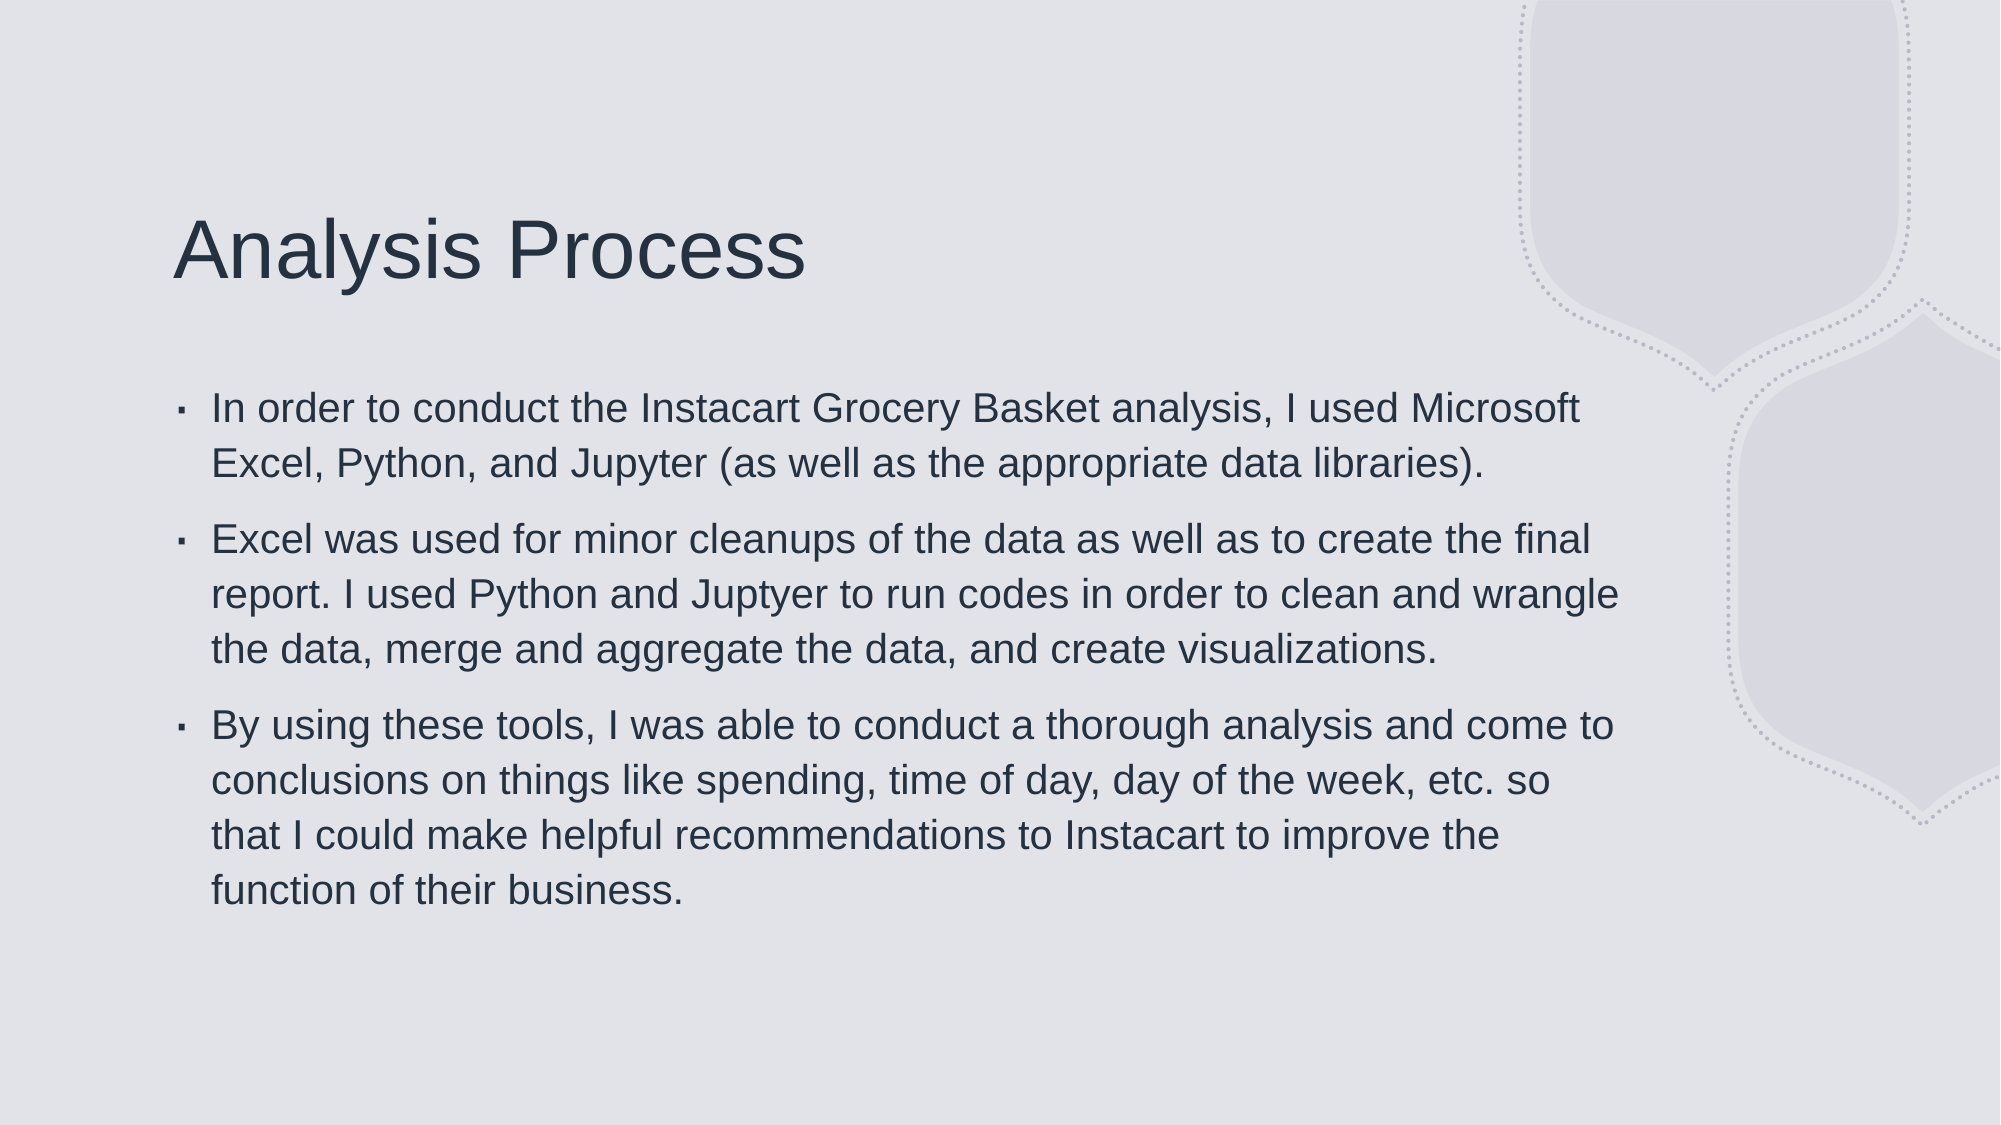

# Analysis Process
In order to conduct the Instacart Grocery Basket analysis, I used Microsoft Excel, Python, and Jupyter (as well as the appropriate data libraries).
Excel was used for minor cleanups of the data as well as to create the final report. I used Python and Juptyer to run codes in order to clean and wrangle the data, merge and aggregate the data, and create visualizations.
By using these tools, I was able to conduct a thorough analysis and come to conclusions on things like spending, time of day, day of the week, etc. so that I could make helpful recommendations to Instacart to improve the function of their business.